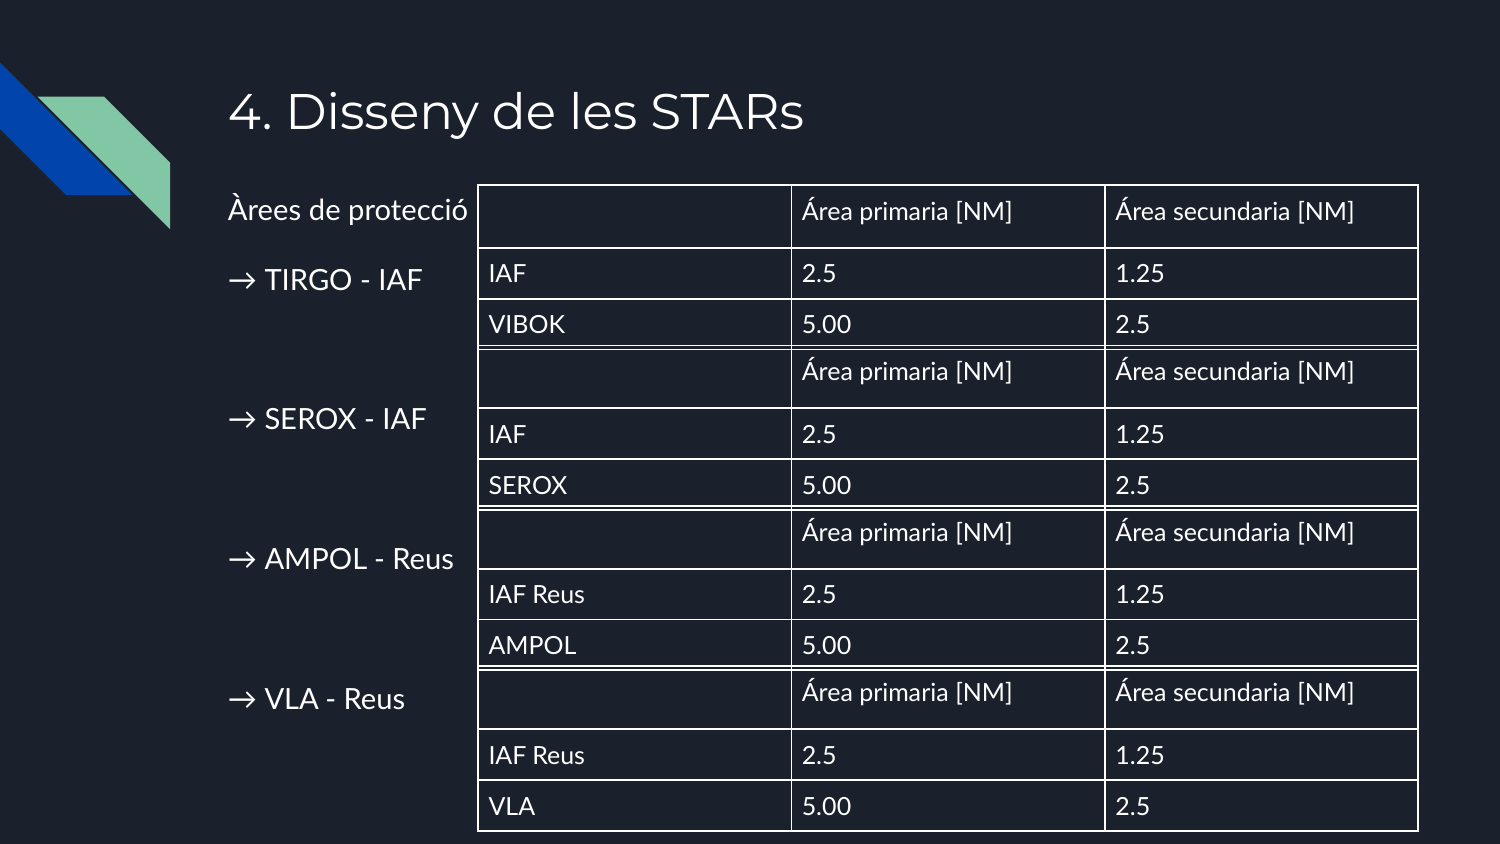

# 4. Disseny de les STARs
Àrees de protecció

→ TIRGO - IAF

→ SEROX - IAF

→ AMPOL - Reus

→ VLA - Reus

|  | Área primaria [NM] | Área secundaria [NM] |
| --- | --- | --- |
| IAF | 2.5 | 1.25 |
| VIBOK | 5.00 | 2.5 |
|  | Área primaria [NM] | Área secundaria [NM] |
| --- | --- | --- |
| IAF | 2.5 | 1.25 |
| SEROX | 5.00 | 2.5 |
|  | Área primaria [NM] | Área secundaria [NM] |
| --- | --- | --- |
| IAF Reus | 2.5 | 1.25 |
| AMPOL | 5.00 | 2.5 |
|  | Área primaria [NM] | Área secundaria [NM] |
| --- | --- | --- |
| IAF Reus | 2.5 | 1.25 |
| VLA | 5.00 | 2.5 |